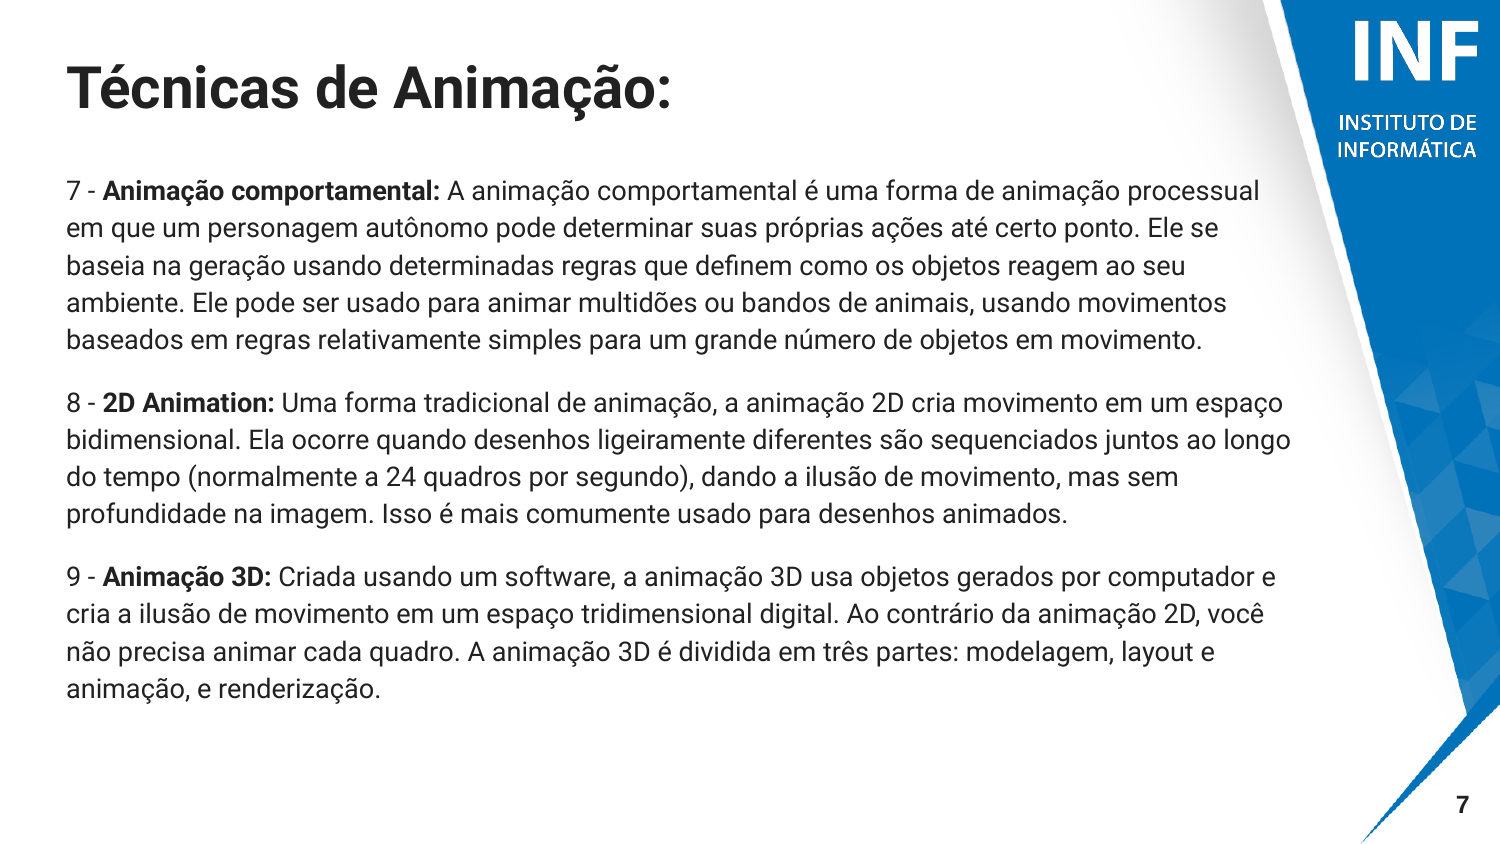

# Técnicas de Animação:
7 - Animação comportamental: A animação comportamental é uma forma de animação processual em que um personagem autônomo pode determinar suas próprias ações até certo ponto. Ele se baseia na geração usando determinadas regras que definem como os objetos reagem ao seu ambiente. Ele pode ser usado para animar multidões ou bandos de animais, usando movimentos baseados em regras relativamente simples para um grande número de objetos em movimento.
8 - 2D Animation: Uma forma tradicional de animação, a animação 2D cria movimento em um espaço bidimensional. Ela ocorre quando desenhos ligeiramente diferentes são sequenciados juntos ao longo do tempo (normalmente a 24 quadros por segundo), dando a ilusão de movimento, mas sem profundidade na imagem. Isso é mais comumente usado para desenhos animados.
9 - Animação 3D: Criada usando um software, a animação 3D usa objetos gerados por computador e cria a ilusão de movimento em um espaço tridimensional digital. Ao contrário da animação 2D, você não precisa animar cada quadro. A animação 3D é dividida em três partes: modelagem, layout e animação, e renderização.
7